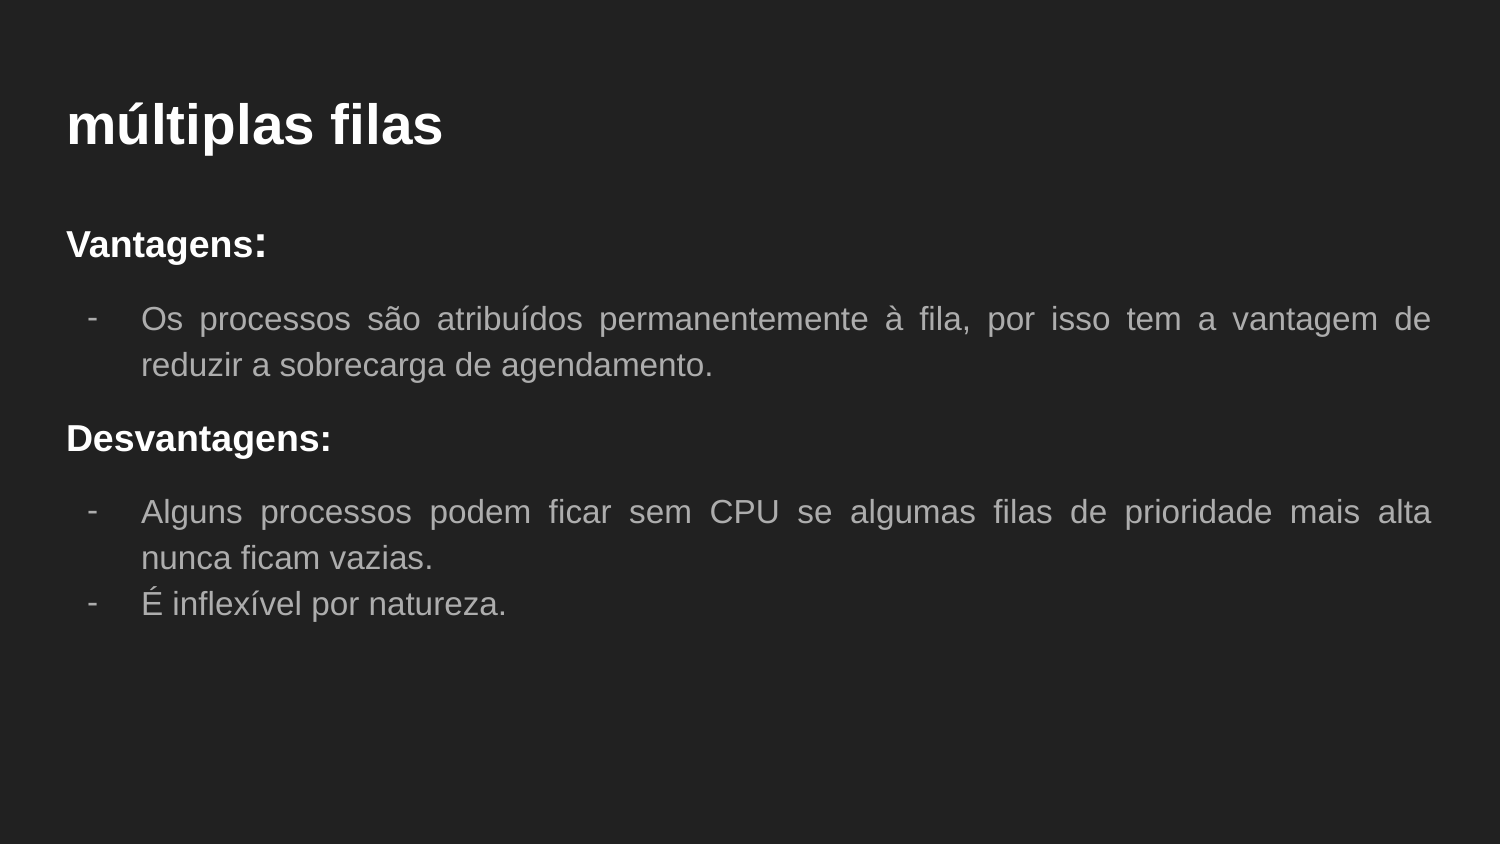

# múltiplas filas
Vantagens:
Os processos são atribuídos permanentemente à fila, por isso tem a vantagem de reduzir a sobrecarga de agendamento.
Desvantagens:
Alguns processos podem ficar sem CPU se algumas filas de prioridade mais alta nunca ficam vazias.
É inflexível por natureza.